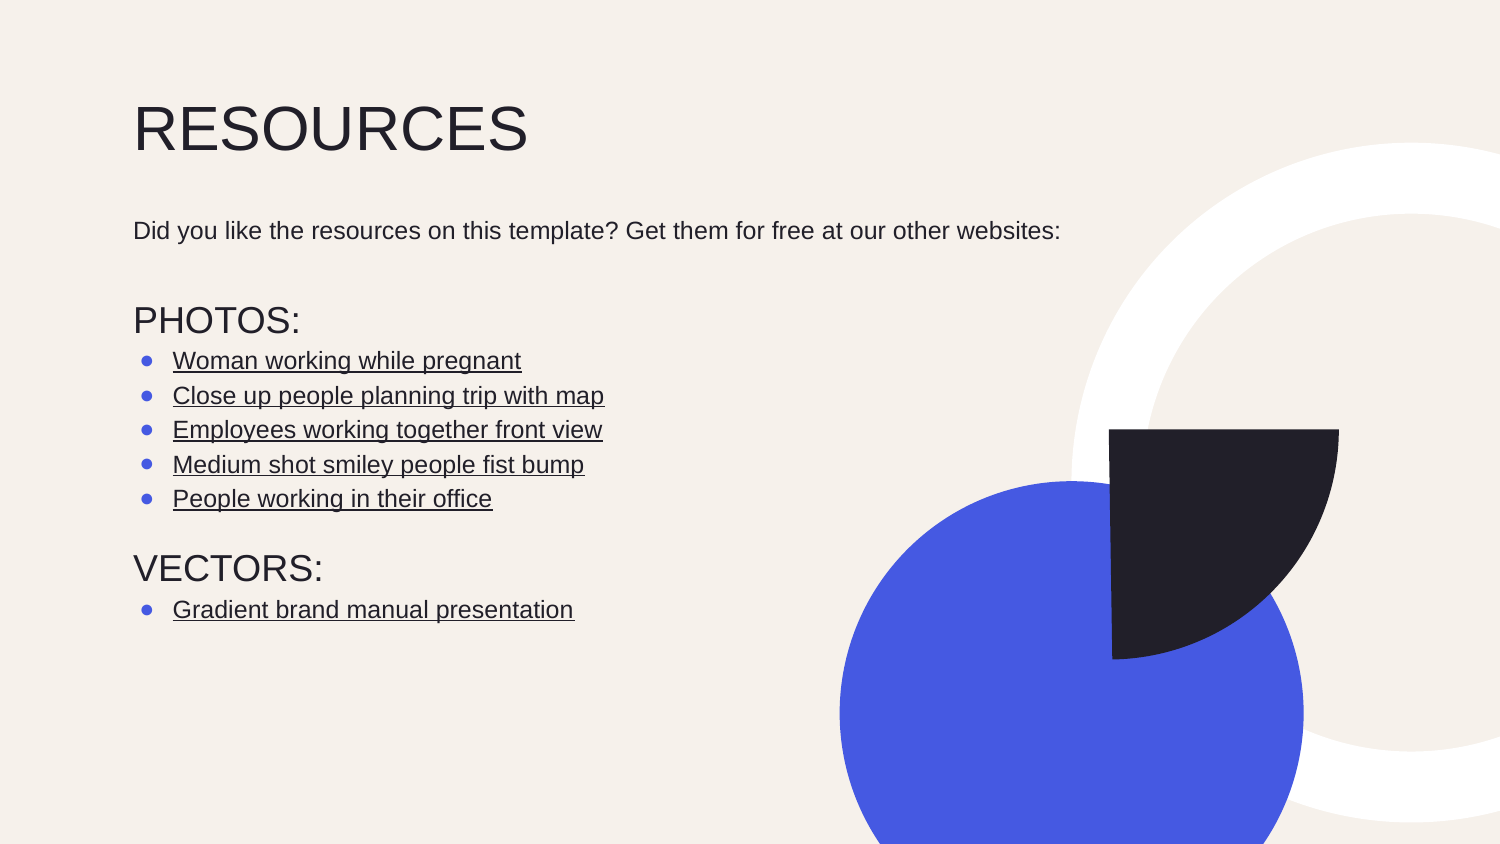

# RESOURCES

Did you like the resources on this template? Get them for free at our other websites:

PHOTOS:
Woman working while pregnant
Close up people planning trip with map
Employees working together front view
Medium shot smiley people fist bump
People working in their office

VECTORS:
Gradient brand manual presentation